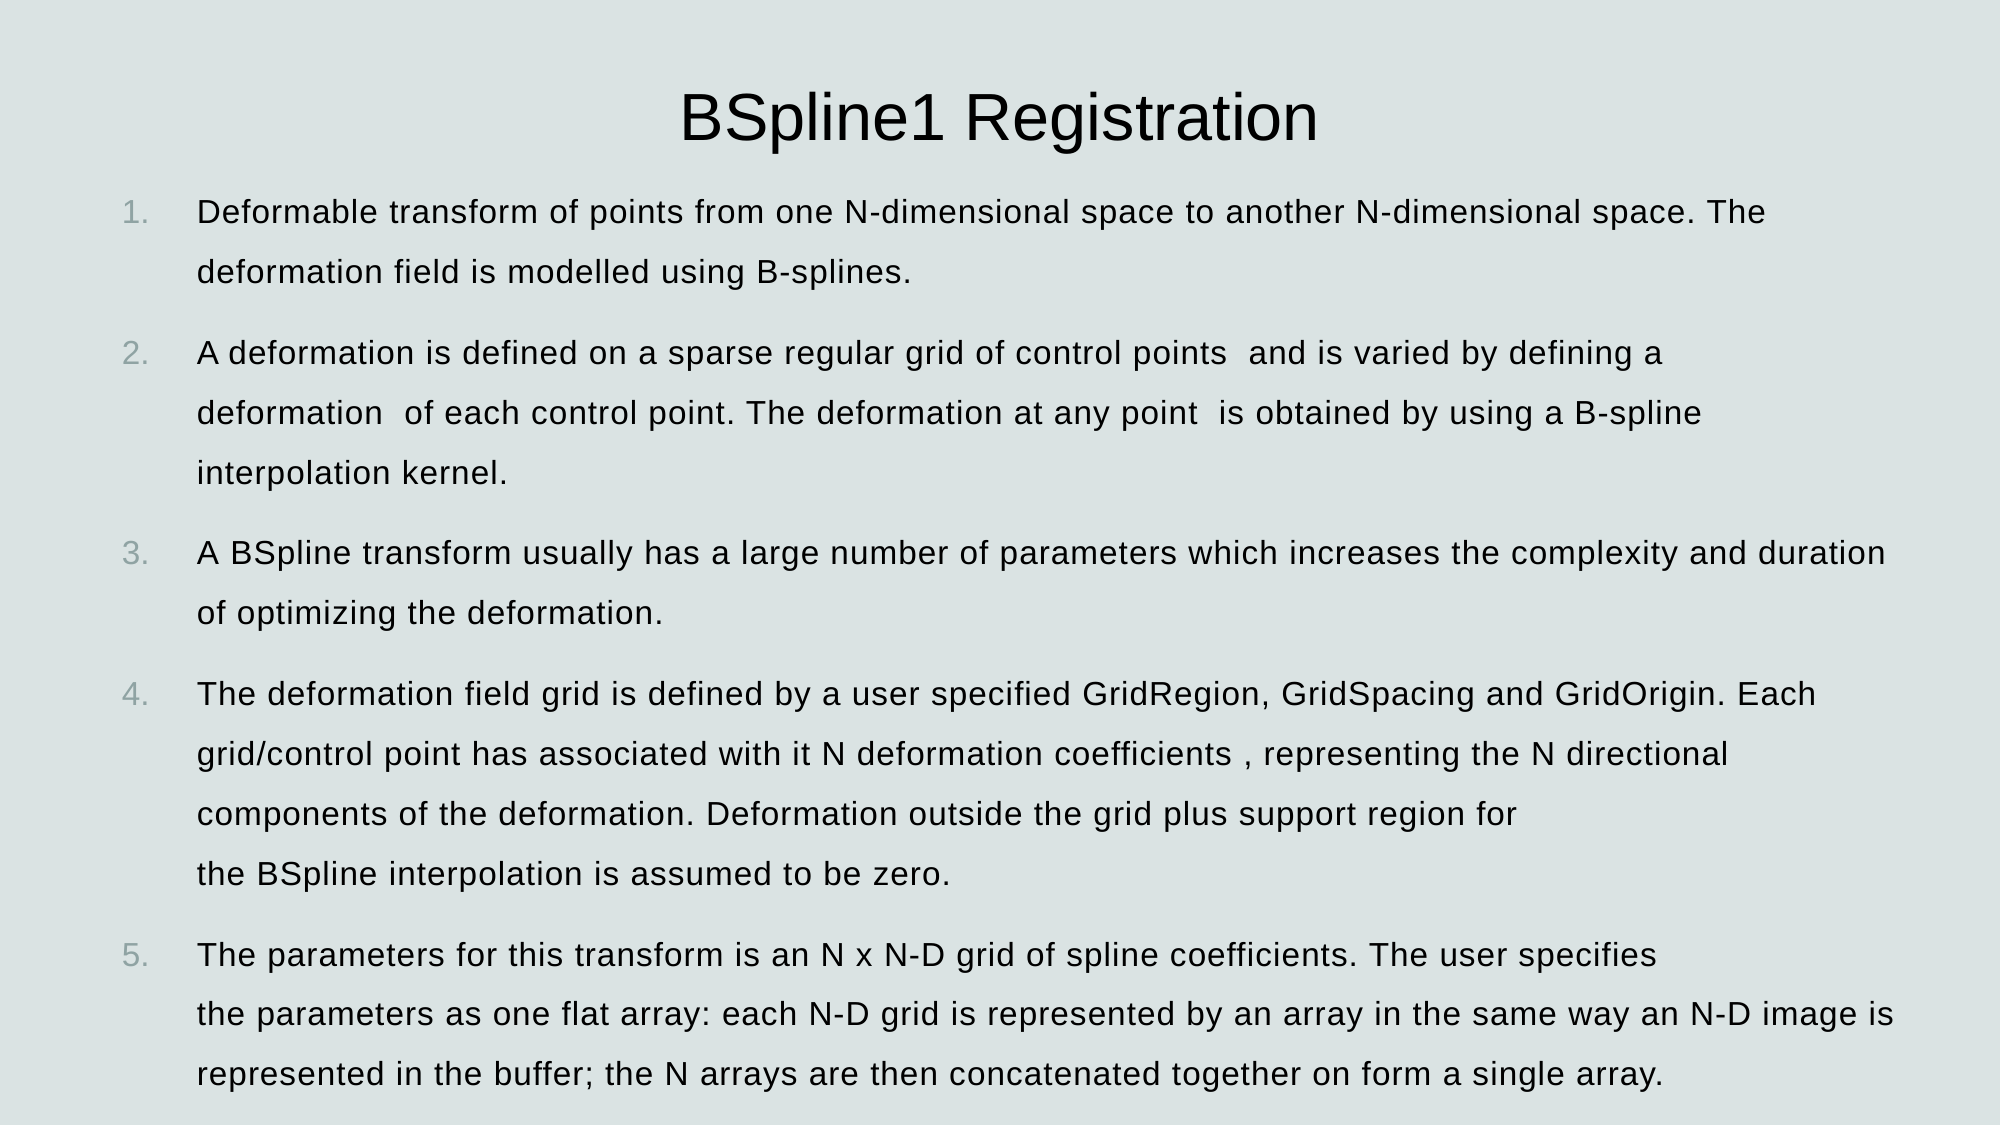

# BSpline1 Registration

Deformable transform of points from one N-dimensional space to another N-dimensional space. The deformation field is modelled using B-splines.
A deformation is defined on a sparse regular grid of control points  and is varied by defining a deformation  of each control point. The deformation at any point  is obtained by using a B-spline interpolation kernel.
A BSpline transform usually has a large number of parameters which increases the complexity and duration of optimizing the deformation.
The deformation field grid is defined by a user specified GridRegion, GridSpacing and GridOrigin. Each grid/control point has associated with it N deformation coefficients , representing the N directional components of the deformation. Deformation outside the grid plus support region for the BSpline interpolation is assumed to be zero.
The parameters for this transform is an N x N-D grid of spline coefficients. The user specifies the parameters as one flat array: each N-D grid is represented by an array in the same way an N-D image is represented in the buffer; the N arrays are then concatenated together on form a single array.